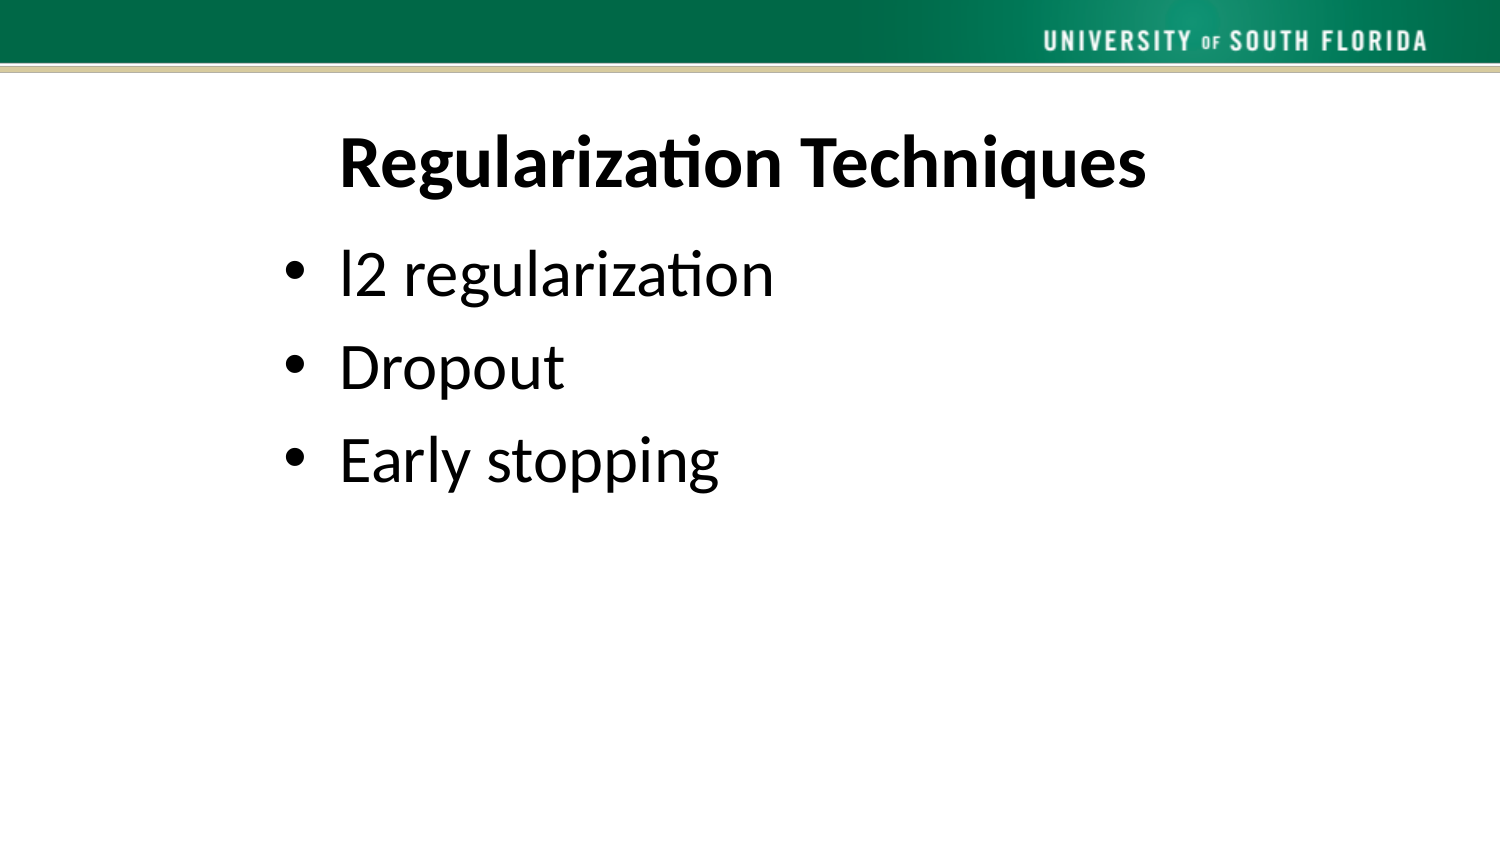

# Regularization Techniques
l2 regularization
Dropout
Early stopping